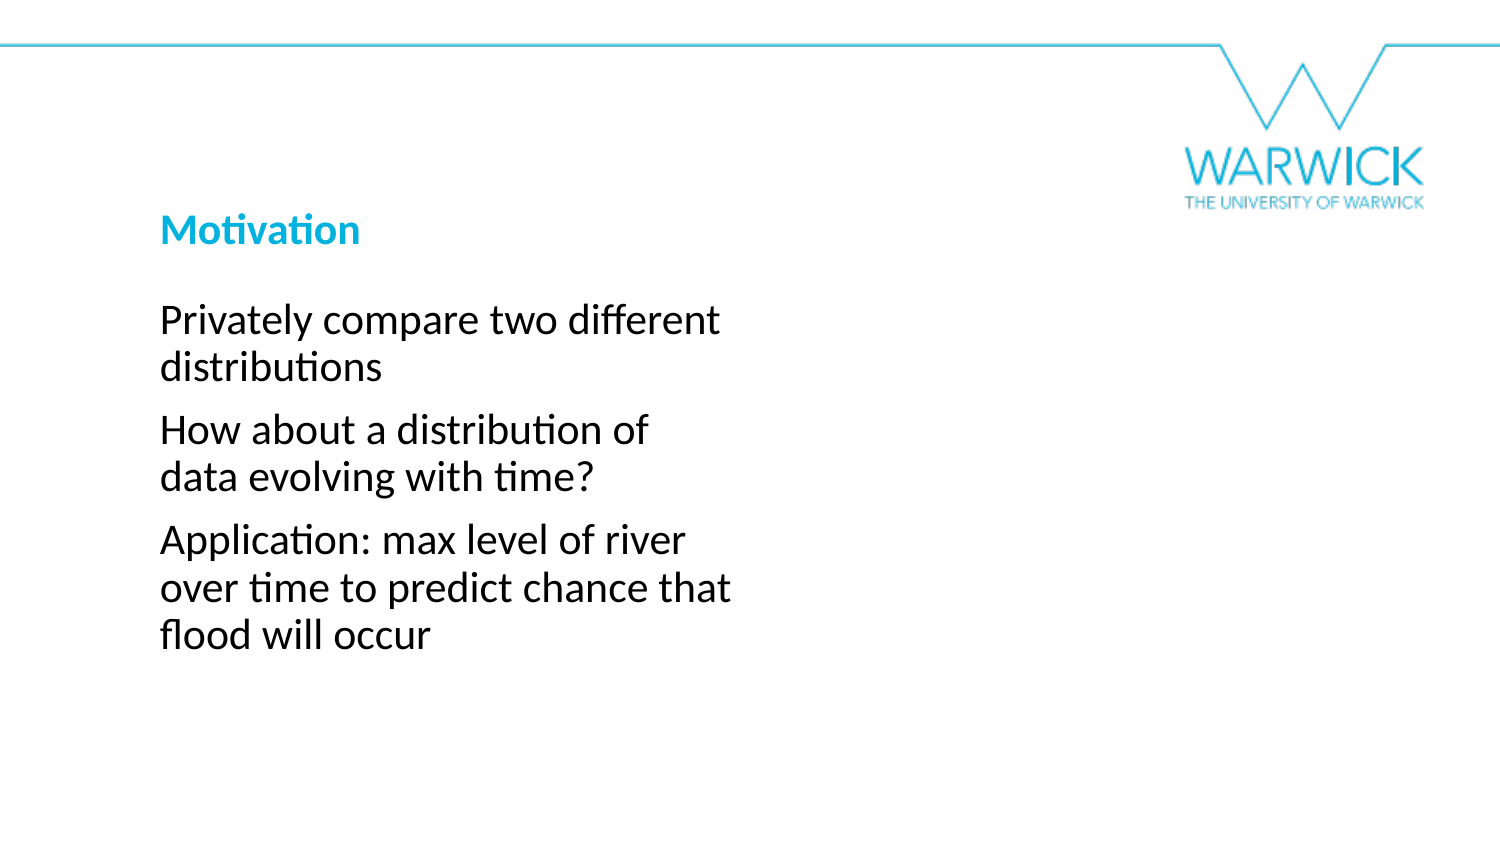

Motivation

Privately compare two different distributions
How about a distribution of data evolving with time?
Application: max level of river over time to predict chance that flood will occur